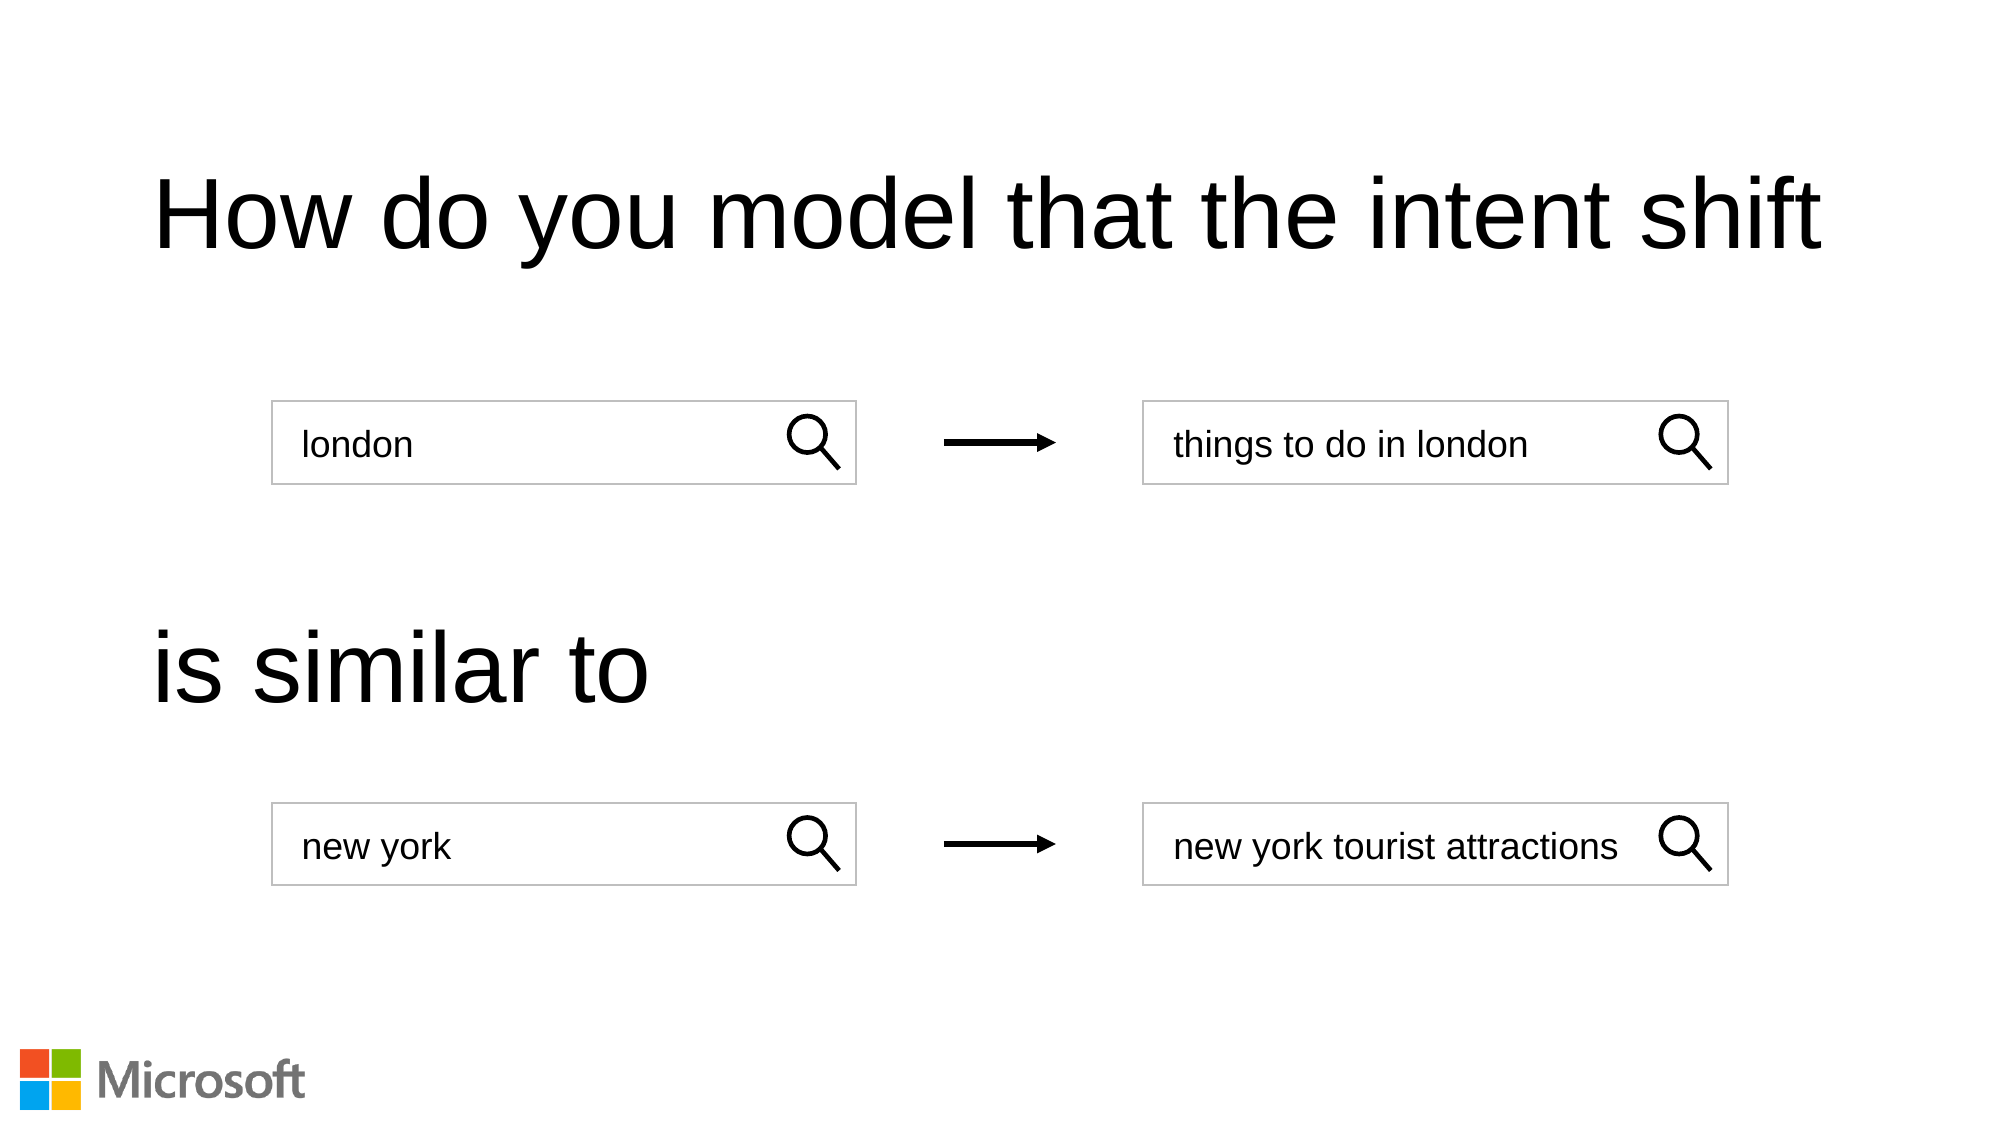

How do you model that the intent shift
is similar to
things to do in london
london

new york tourist attractions
new york